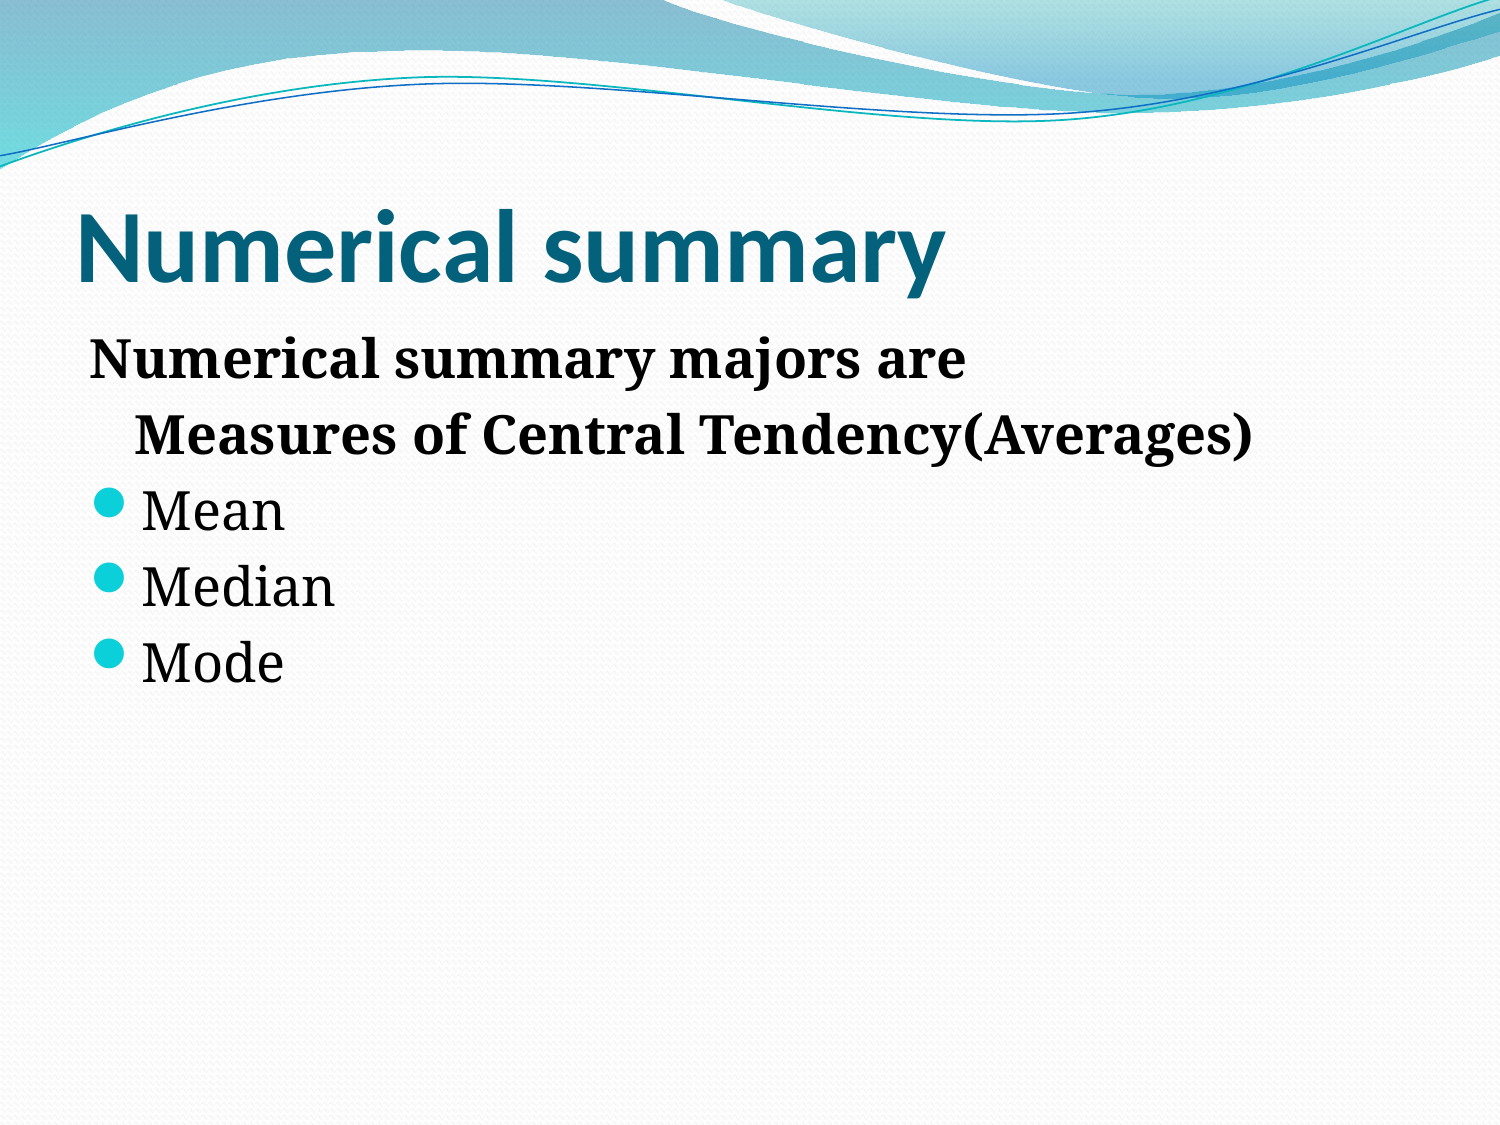

# Numerical summary
Numerical summary majors are
	Measures of Central Tendency(Averages)
Mean
Median
Mode